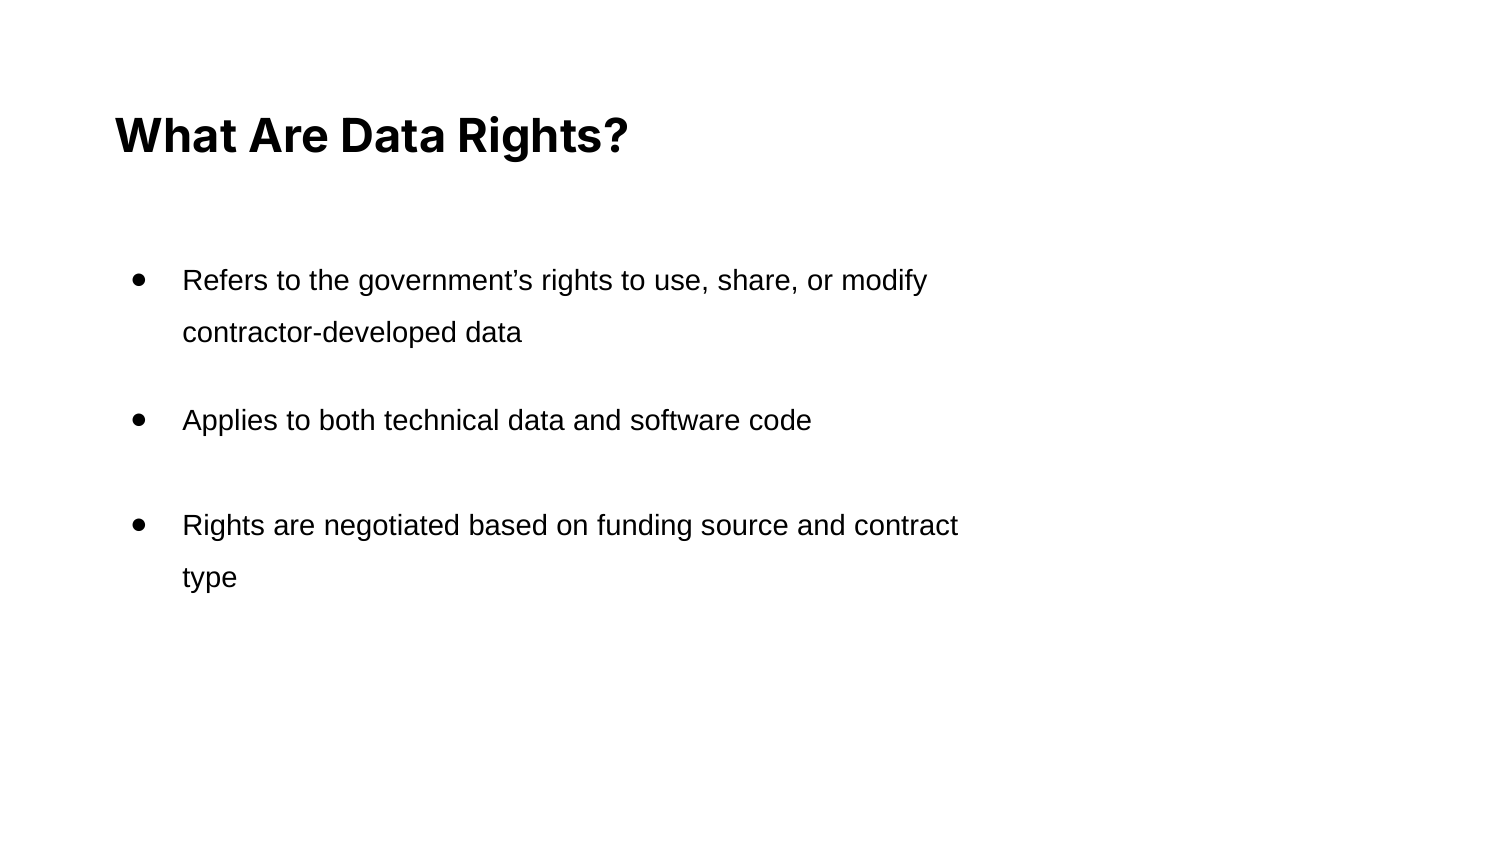

What Are Data Rights?
Refers to the government’s rights to use, share, or modify contractor-developed data
Applies to both technical data and software code
Rights are negotiated based on funding source and contract type